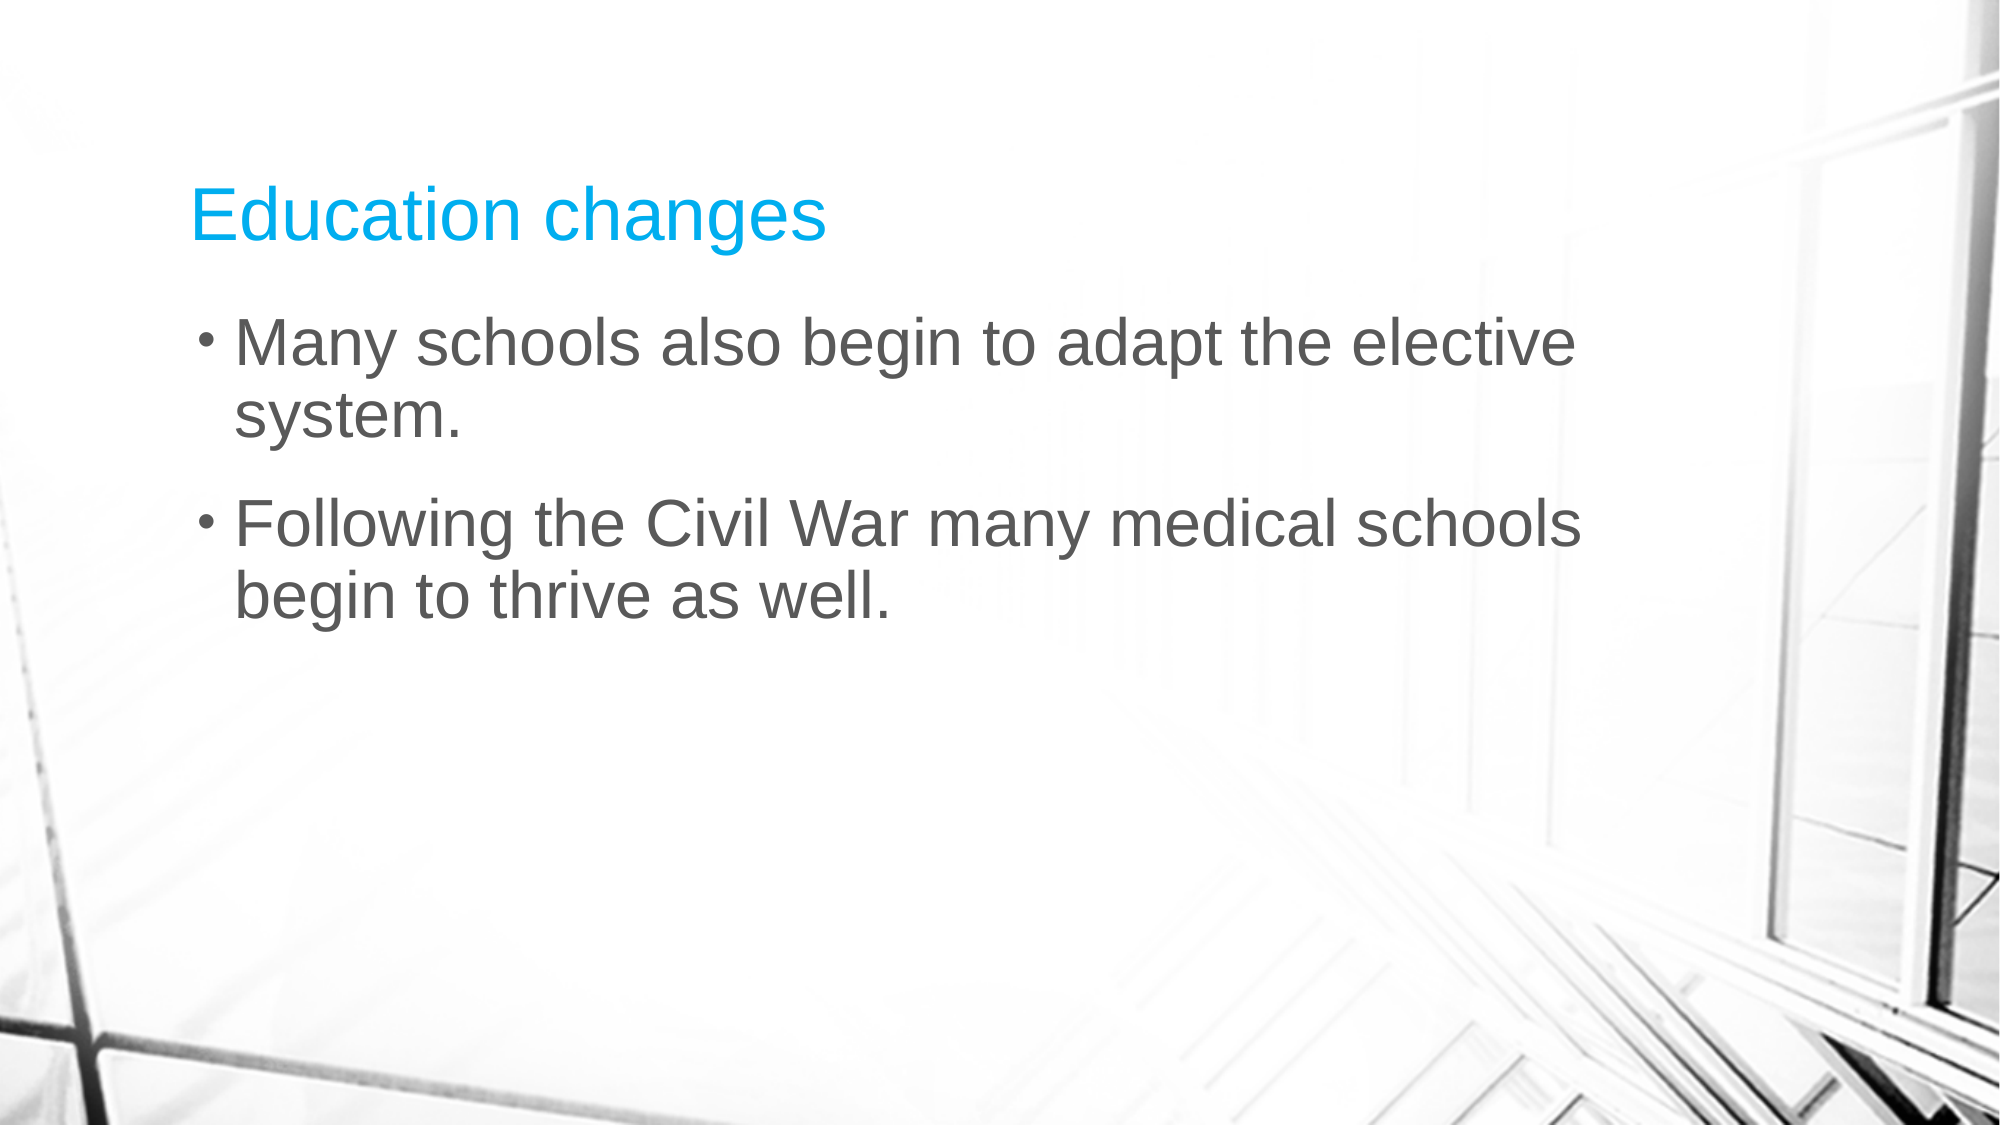

# Education changes
Many schools also begin to adapt the elective system.
Following the Civil War many medical schools begin to thrive as well.